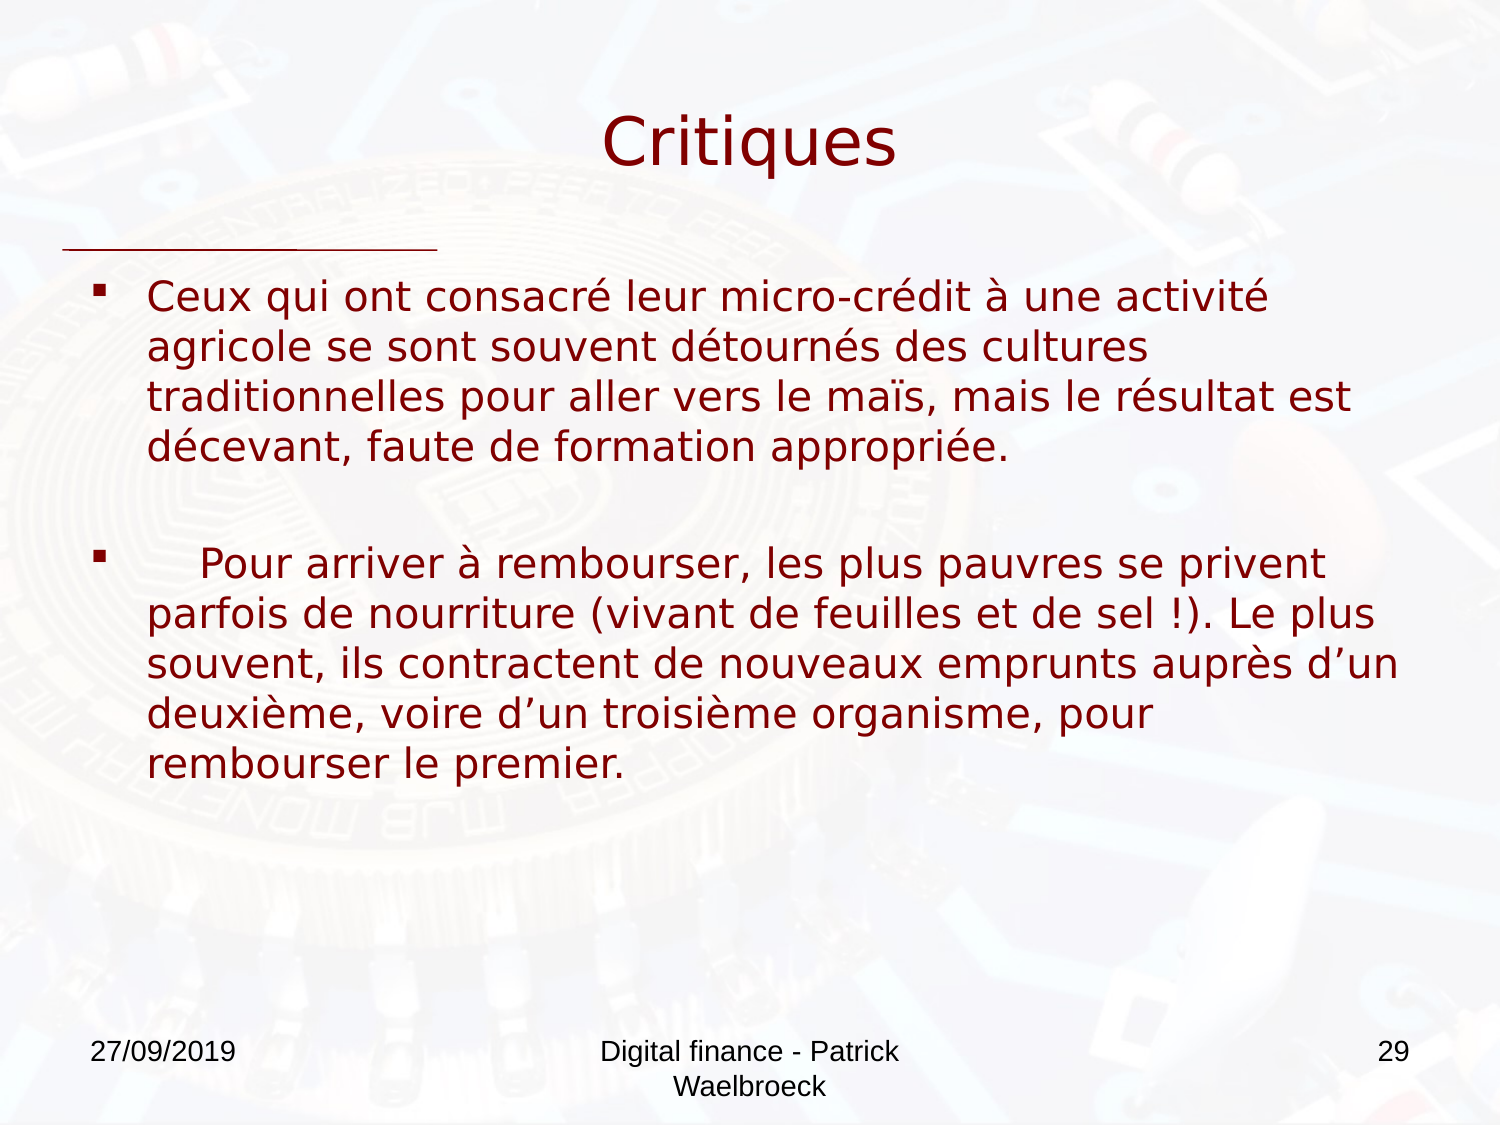

# Critiques

Ceux qui ont consacré leur micro-crédit à une activité agricole se sont souvent détournés des cultures traditionnelles pour aller vers le maïs, mais le résultat est décevant, faute de formation appropriée.

    Pour arriver à rembourser, les plus pauvres se privent parfois de nourriture (vivant de feuilles et de sel !). Le plus souvent, ils contractent de nouveaux emprunts auprès d’un deuxième, voire d’un troisième organisme, pour rembourser le premier.
27/09/2019
Digital finance - Patrick Waelbroeck
29